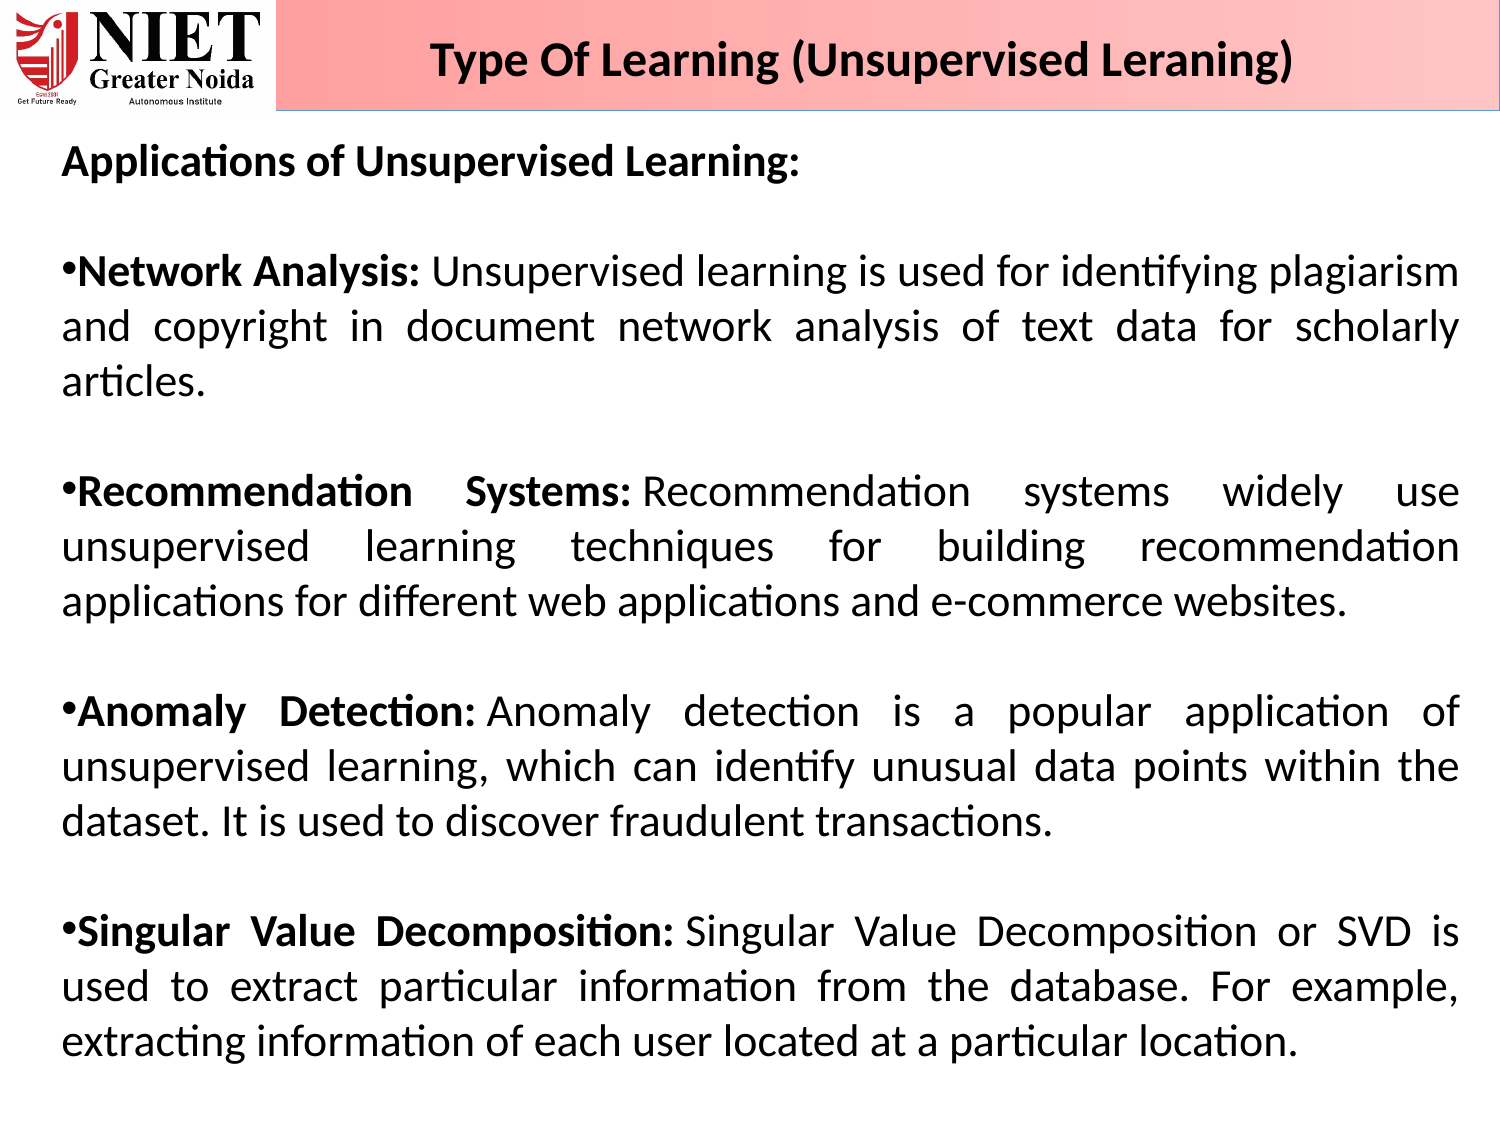

Type Of Learning (Unsupervised Leraning)
Applications of Unsupervised Learning:

Network Analysis: Unsupervised learning is used for identifying plagiarism and copyright in document network analysis of text data for scholarly articles.

Recommendation Systems: Recommendation systems widely use unsupervised learning techniques for building recommendation applications for different web applications and e-commerce websites.

Anomaly Detection: Anomaly detection is a popular application of unsupervised learning, which can identify unusual data points within the dataset. It is used to discover fraudulent transactions.

Singular Value Decomposition: Singular Value Decomposition or SVD is used to extract particular information from the database. For example, extracting information of each user located at a particular location.